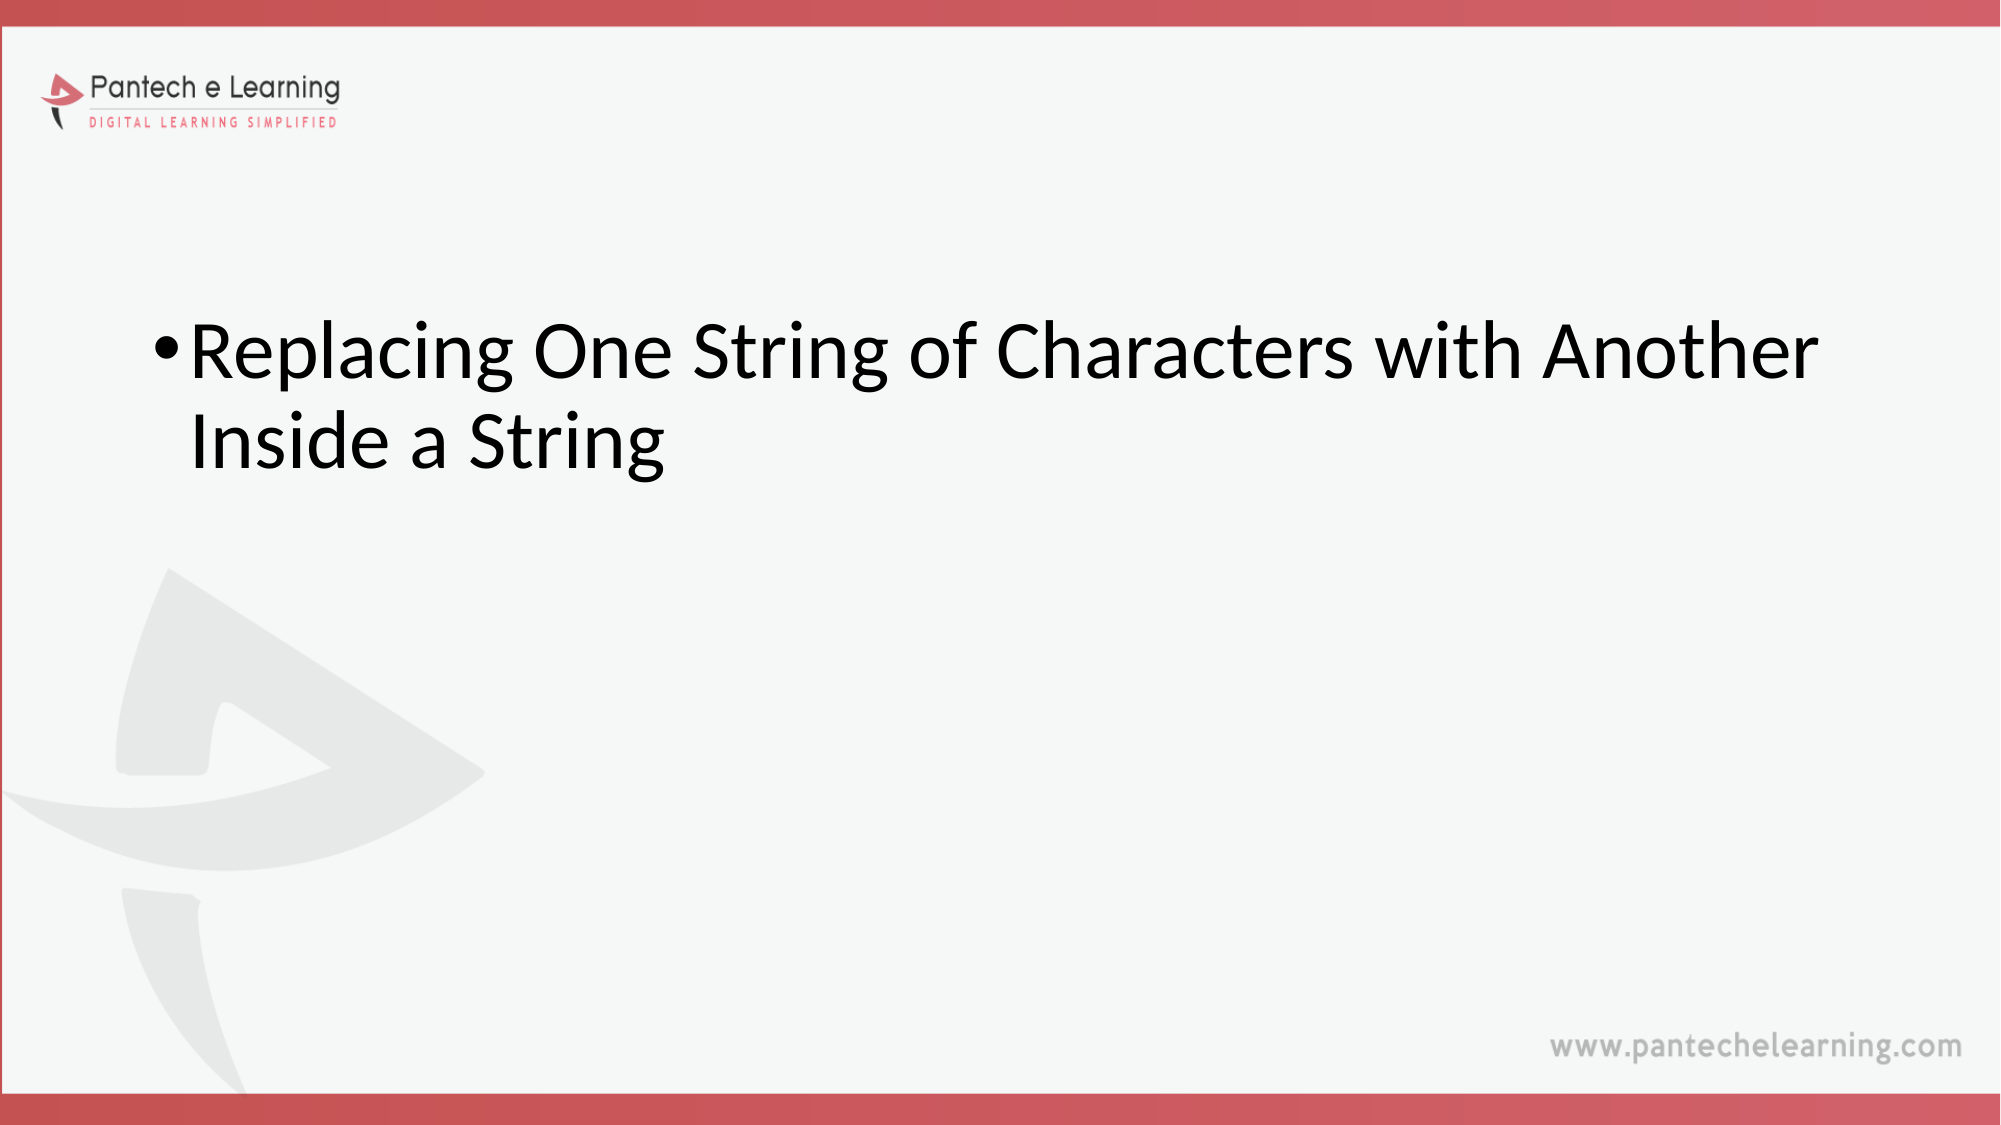

Replacing One String of Characters with Another Inside a String